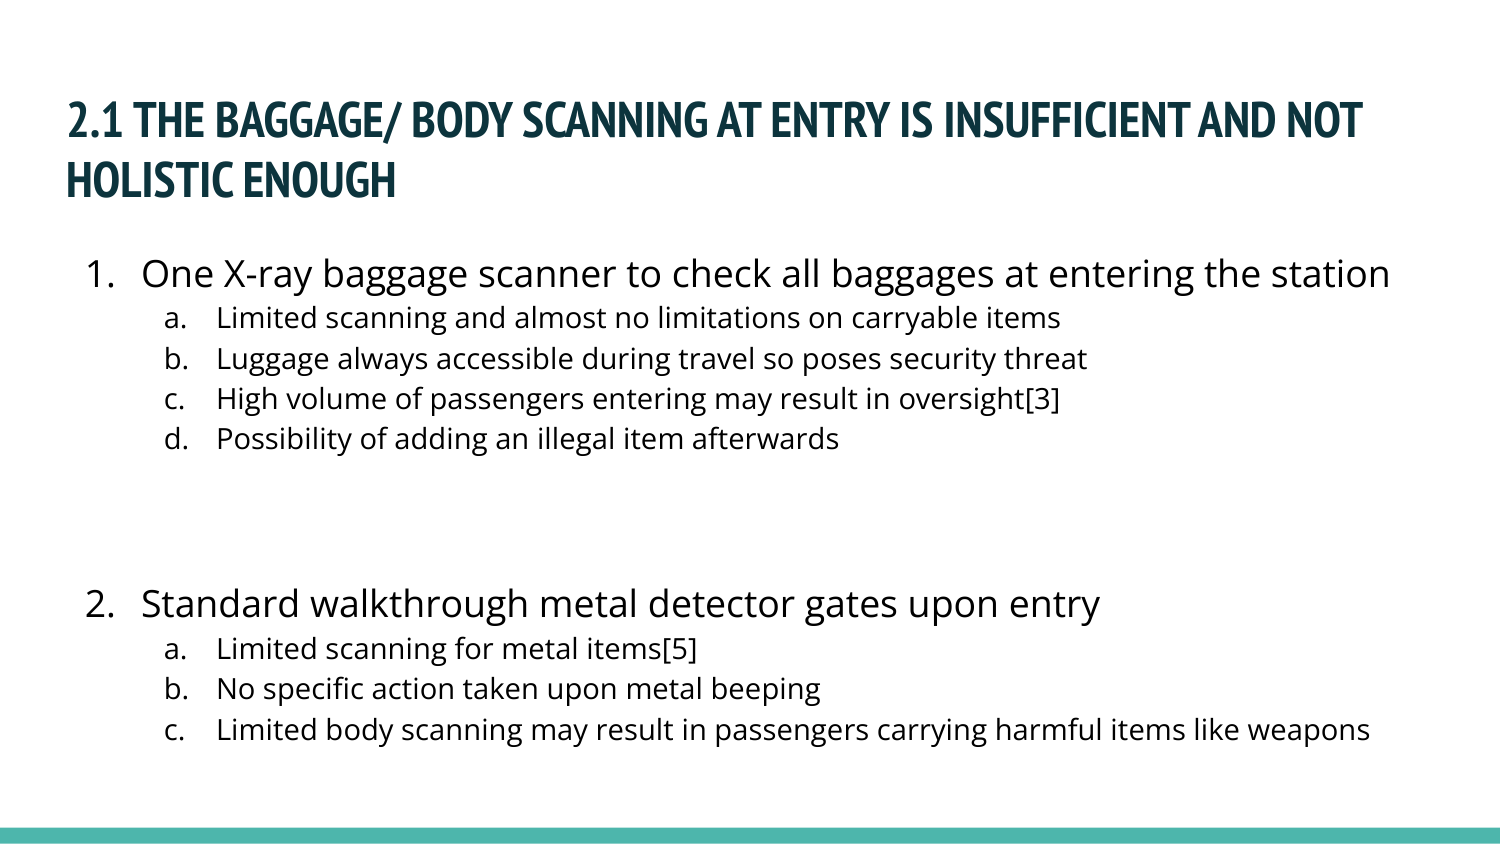

# 2.1 THE BAGGAGE/ BODY SCANNING AT ENTRY IS INSUFFICIENT AND NOT HOLISTIC ENOUGH
One X-ray baggage scanner to check all baggages at entering the station
Limited scanning and almost no limitations on carryable items
Luggage always accessible during travel so poses security threat
High volume of passengers entering may result in oversight[3]
Possibility of adding an illegal item afterwards

Standard walkthrough metal detector gates upon entry
Limited scanning for metal items[5]
No specific action taken upon metal beeping
Limited body scanning may result in passengers carrying harmful items like weapons